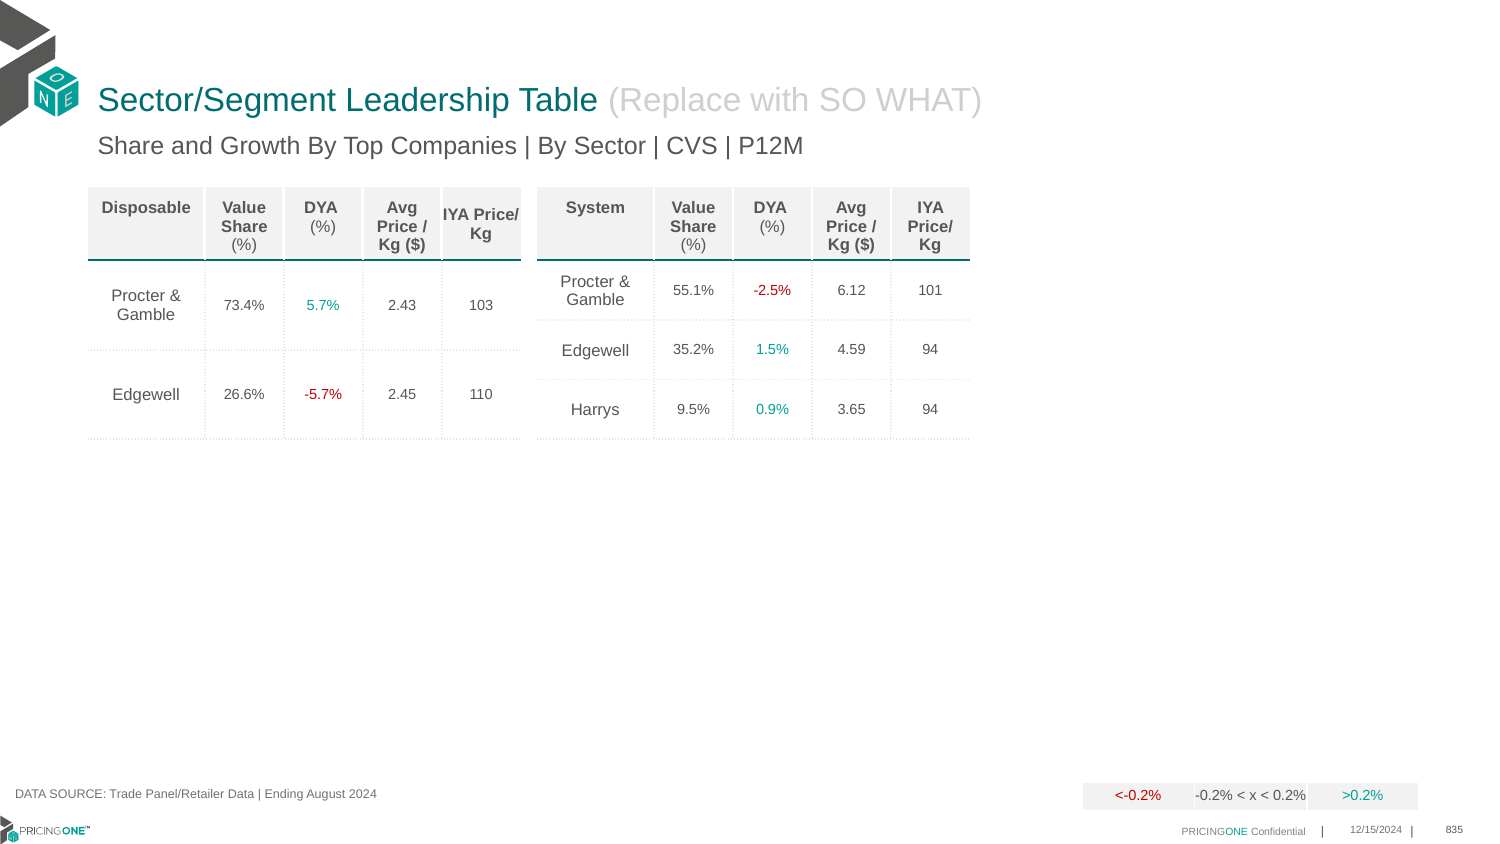

# Sector/Segment Leadership Table (Replace with SO WHAT)
Share and Growth By Top Companies | By Sector | CVS | P12M
| Disposable | Value Share (%) | DYA (%) | Avg Price /Kg ($) | IYA Price/ Kg |
| --- | --- | --- | --- | --- |
| Procter & Gamble | 73.4% | 5.7% | 2.43 | 103 |
| Edgewell | 26.6% | -5.7% | 2.45 | 110 |
| System | Value Share (%) | DYA (%) | Avg Price /Kg ($) | IYA Price/Kg |
| --- | --- | --- | --- | --- |
| Procter & Gamble | 55.1% | -2.5% | 6.12 | 101 |
| Edgewell | 35.2% | 1.5% | 4.59 | 94 |
| Harrys | 9.5% | 0.9% | 3.65 | 94 |
DATA SOURCE: Trade Panel/Retailer Data | Ending August 2024
| <-0.2% | -0.2% < x < 0.2% | >0.2% |
| --- | --- | --- |

12/15/2024
835